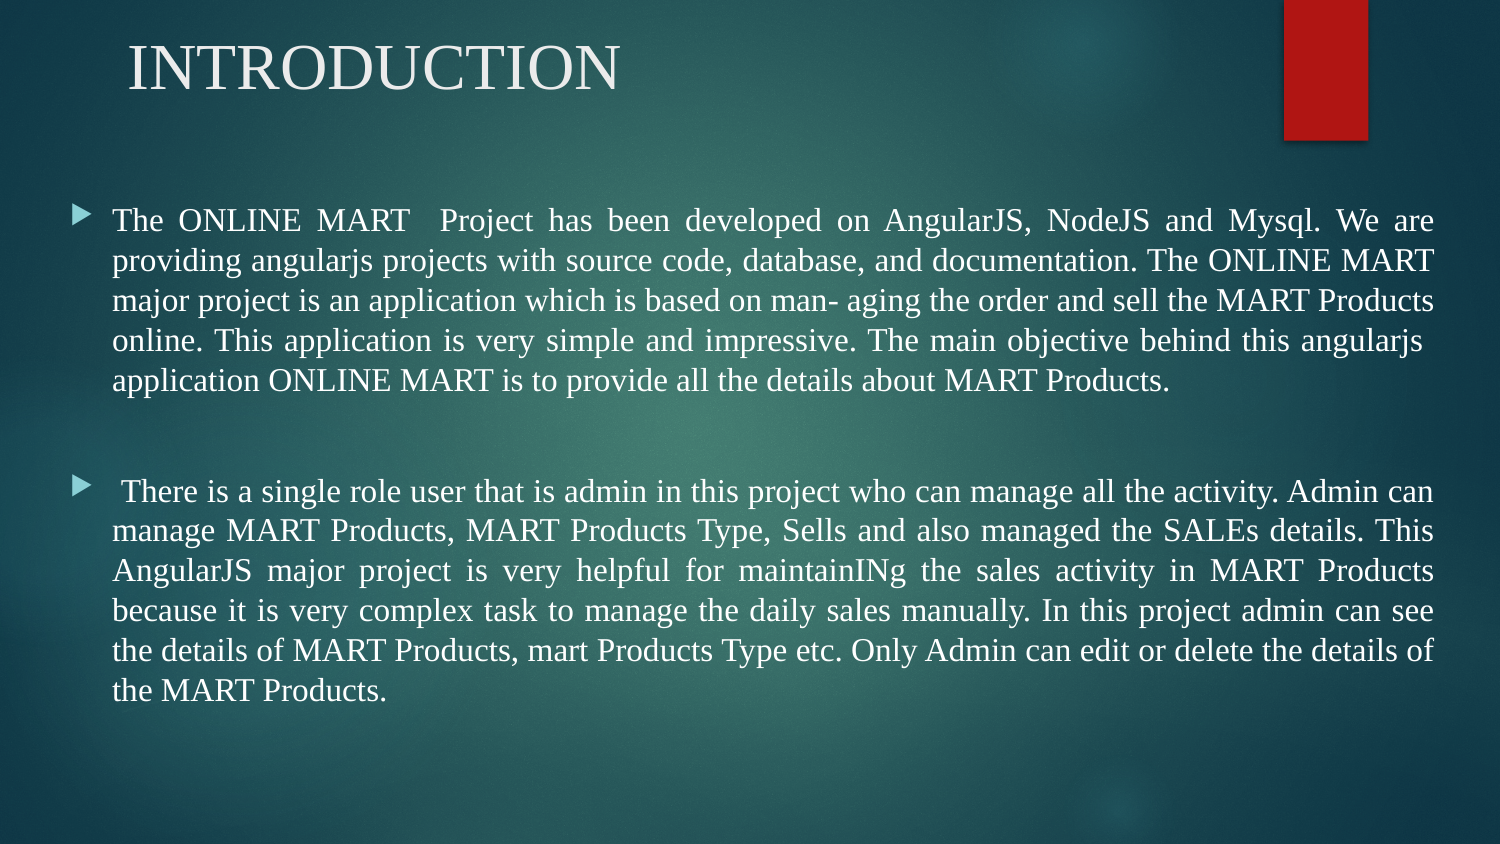

# INTRODUCTION
The ONLINE MART  Project has been developed on AngularJS, NodeJS and Mysql. We are providing angularjs projects with source code, database, and documentation. The ONLINE MART major project is an application which is based on man- aging the order and sell the MART Products online. This application is very simple and impressive. The main objective behind this angularjs  application ONLINE MART is to provide all the details about MART Products.

 There is a single role user that is admin in this project who can manage all the activity. Admin can manage MART Products, MART Products Type, Sells and also managed the SALEs details. This AngularJS major project is very helpful for maintainINg the sales activity in MART Products because it is very complex task to manage the daily sales manually. In this project admin can see the details of MART Products, mart Products Type etc. Only Admin can edit or delete the details of the MART Products.